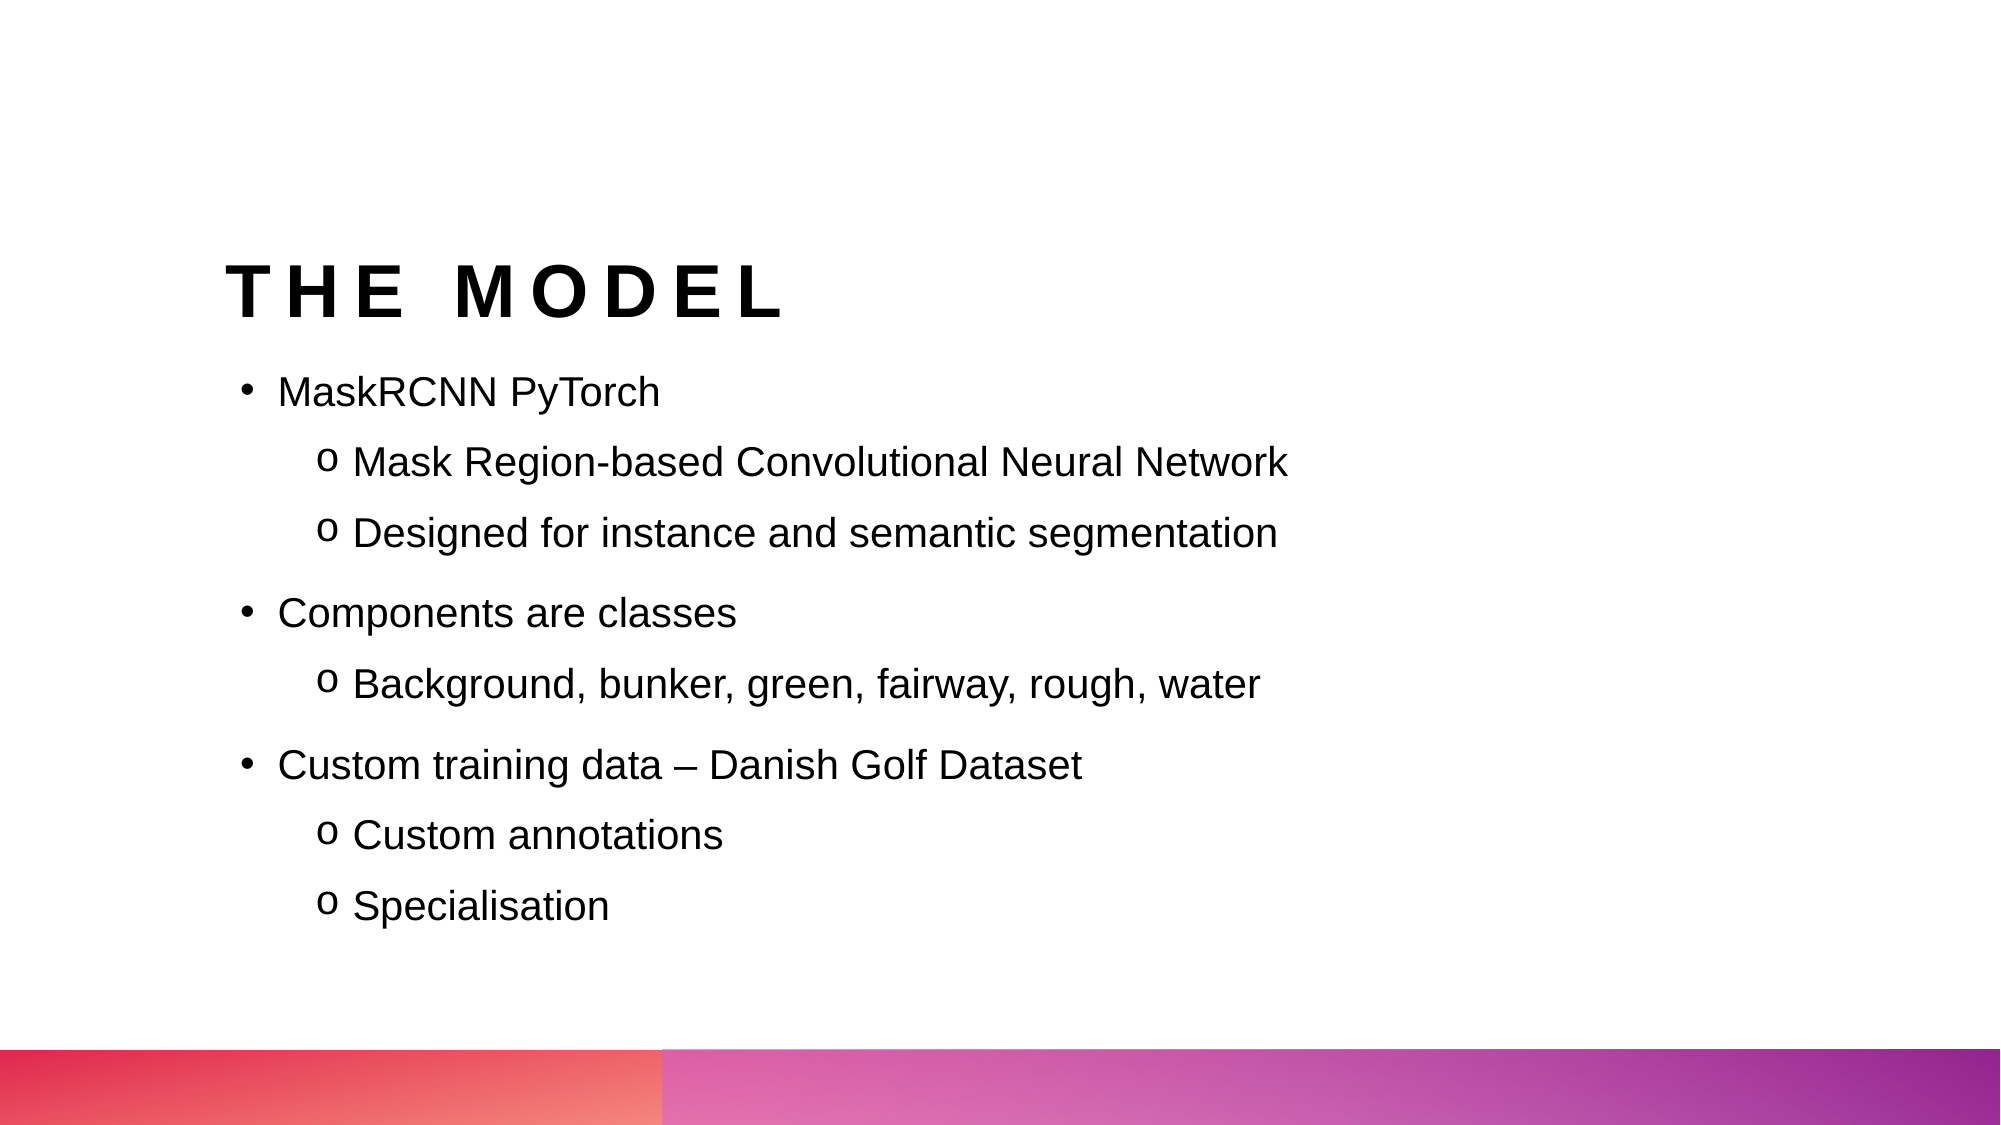

# The model
MaskRCNN PyTorch
Mask Region-based Convolutional Neural Network
Designed for instance and semantic segmentation
Components are classes
Background, bunker, green, fairway, rough, water
Custom training data – Danish Golf Dataset
Custom annotations
Specialisation